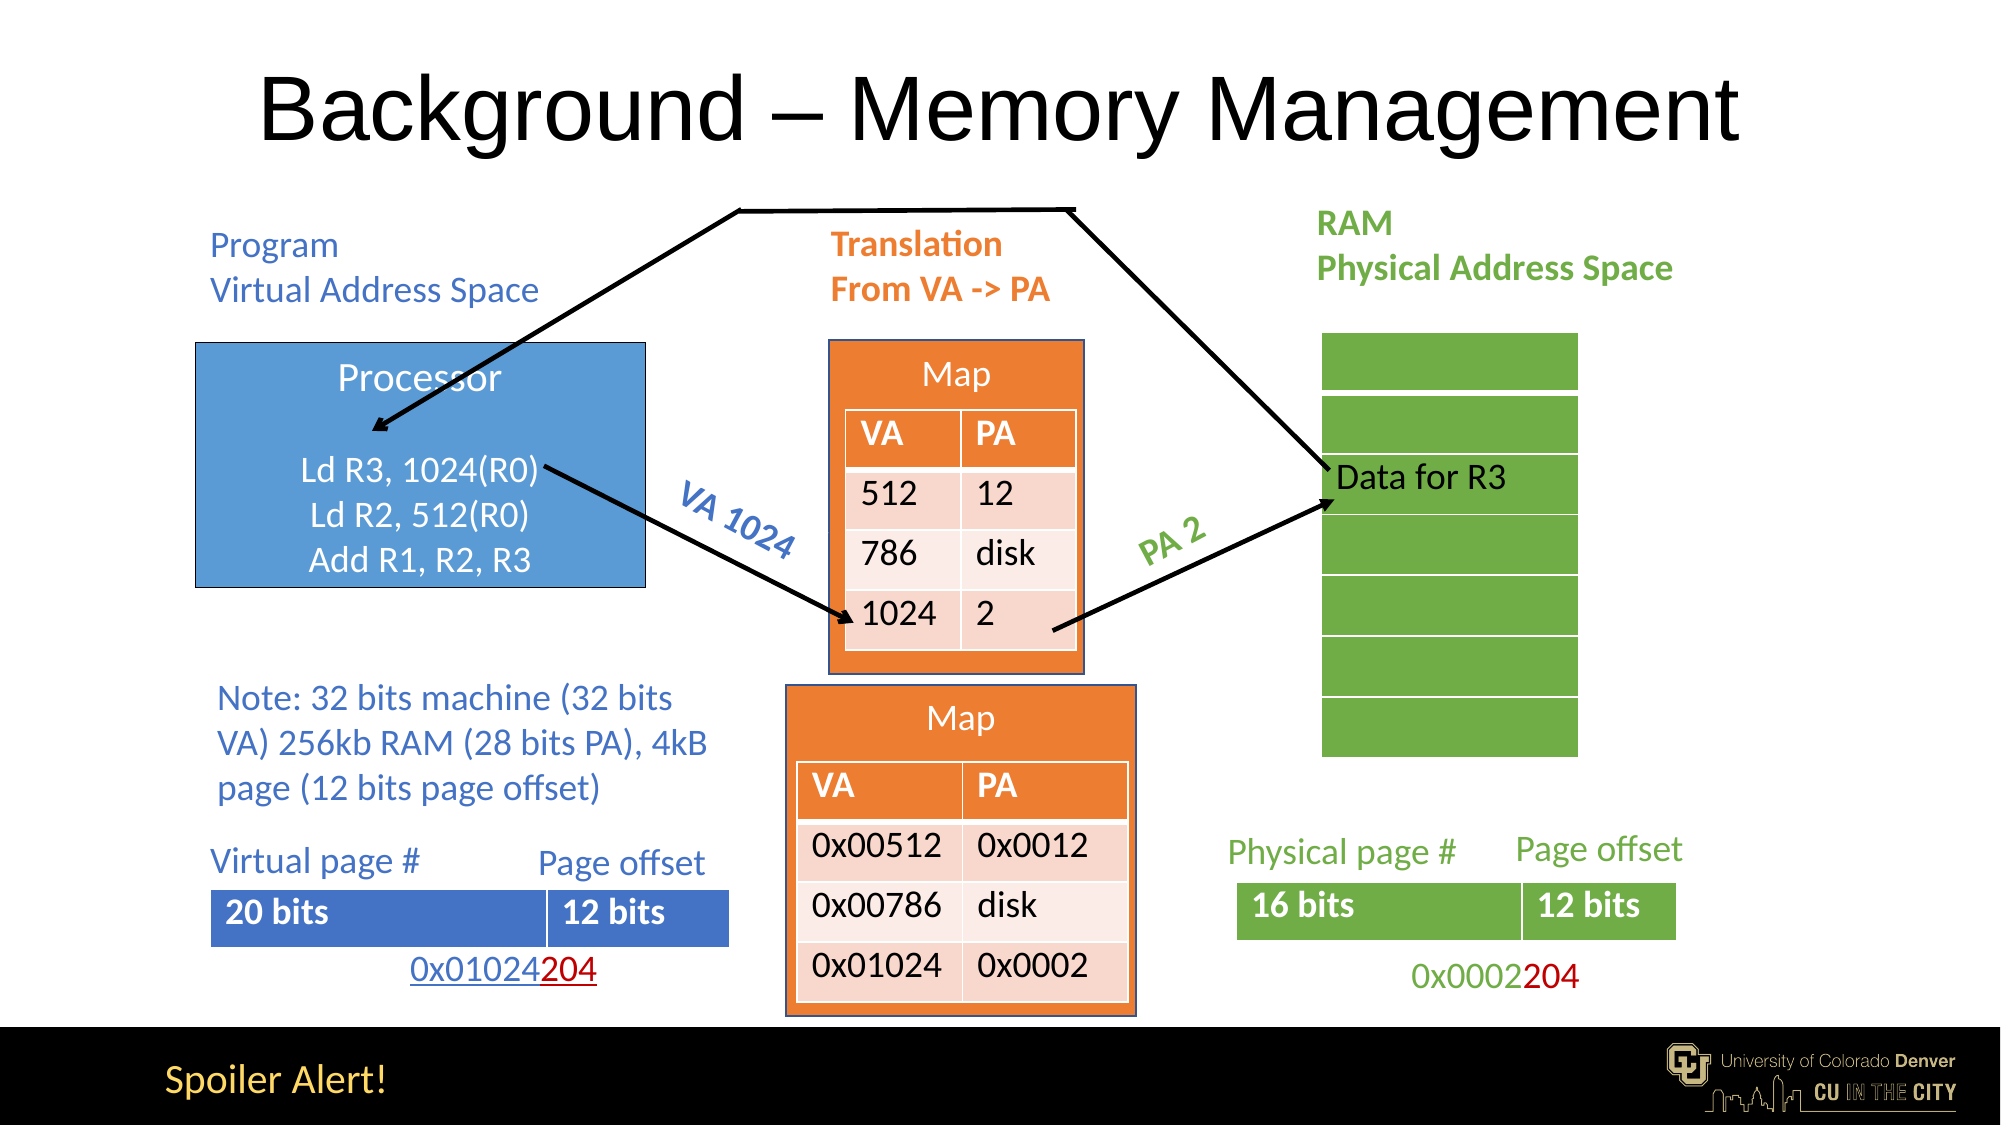

# Background – Memory Management
RAM
Physical Address Space
Translation
From VA -> PA
Program
Virtual Address Space
|  |
| --- |
|  |
| Data for R3 |
|  |
|  |
|  |
|  |
Map

Processor

Ld R3, 1024(R0)
Ld R2, 512(R0)
Add R1, R2, R3
| VA | PA |
| --- | --- |
| 512 | 12 |
| 786 | disk |
| 1024 | 2 |
VA 1024
PA 2
Note: 32 bits machine (32 bits VA) 256kb RAM (28 bits PA), 4kB page (12 bits page offset)
Map

| VA | PA |
| --- | --- |
| 0x00512 | 0x0012 |
| 0x00786 | disk |
| 0x01024 | 0x0002 |
Page offset
Physical page #
Virtual page #
Page offset
| 16 bits | 12 bits |
| --- | --- |
| 20 bits | 12 bits |
| --- | --- |
0x01024204
0x0002204